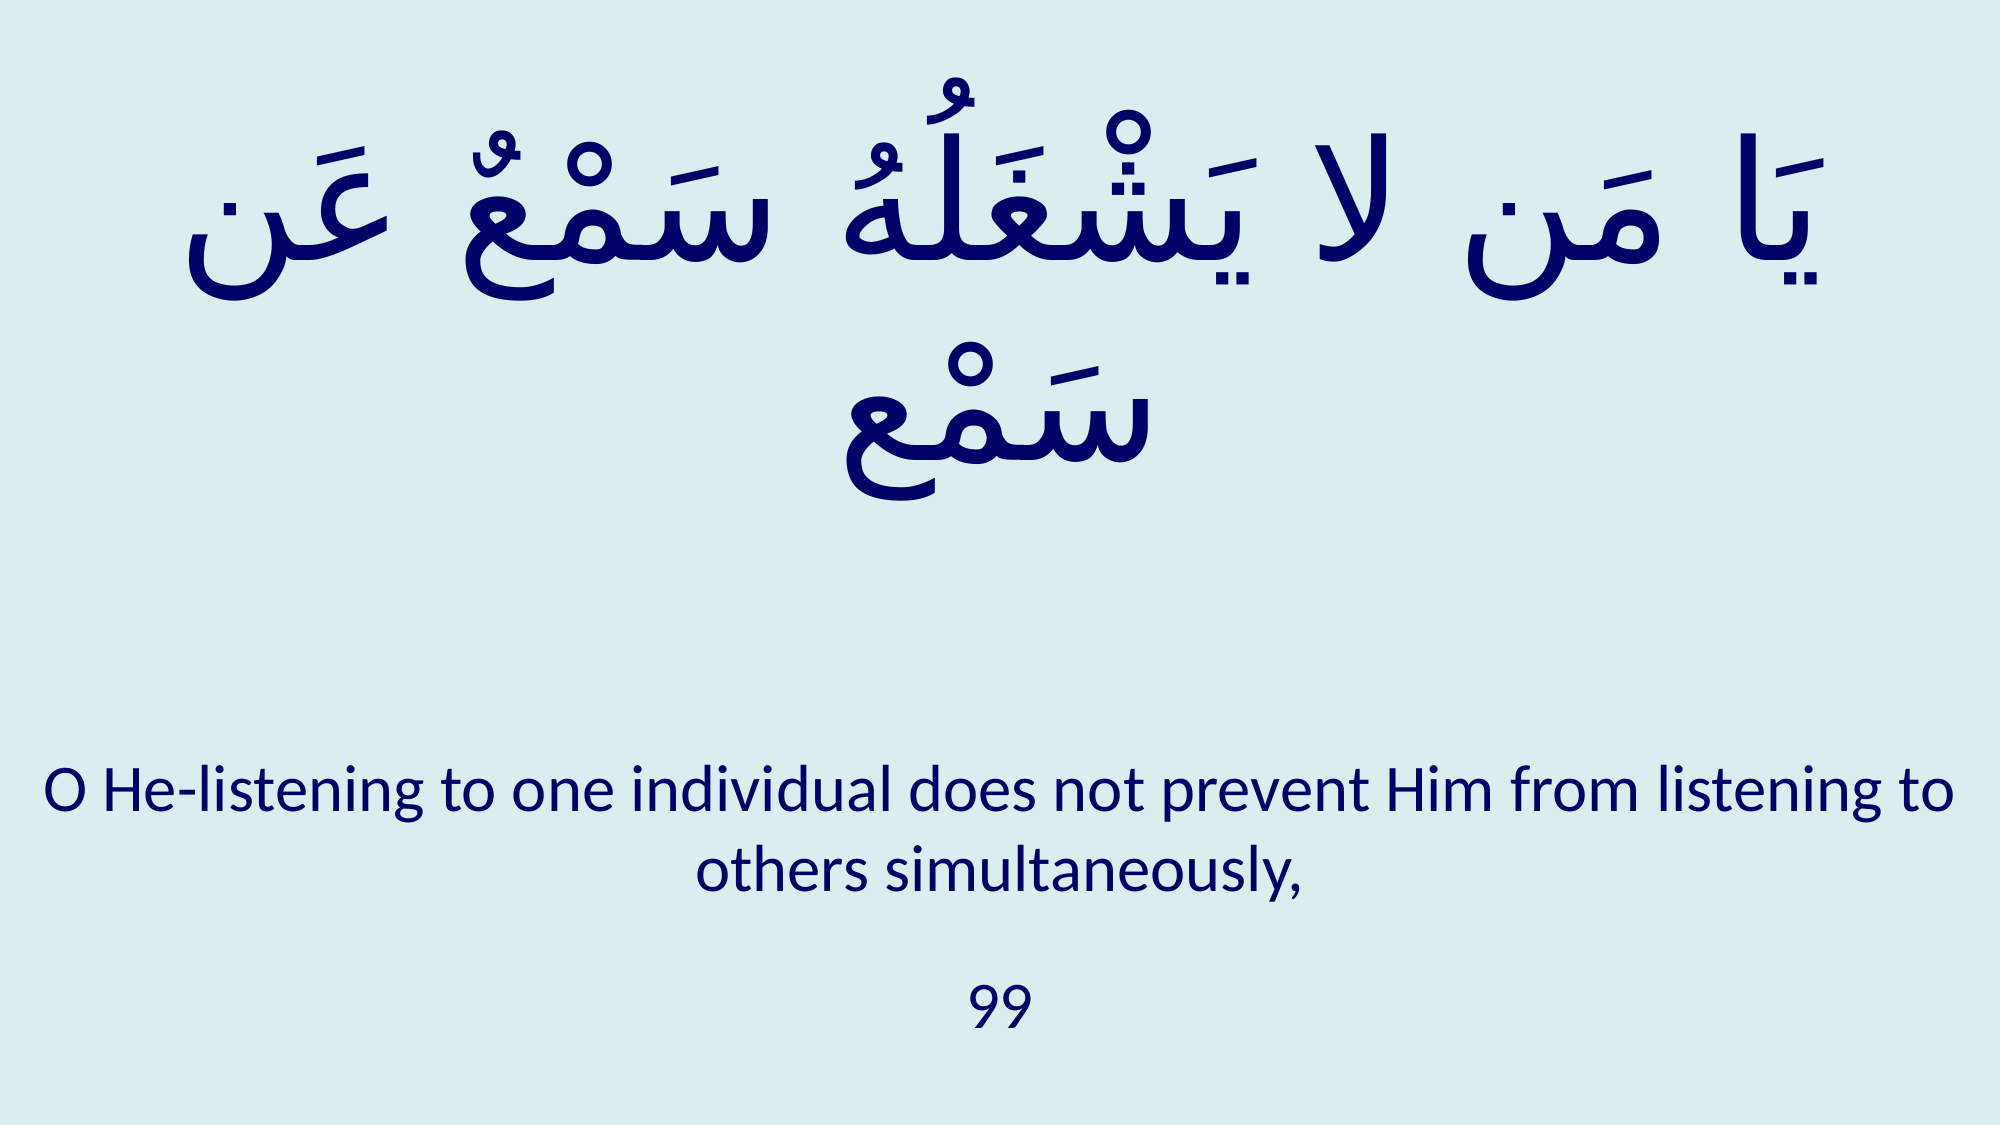

# يَا مَن لا يَشْغَلُهُ سَمْعٌ عَن سَمْع
O He-listening to one individual does not prevent Him from listening to others simultaneously,
99